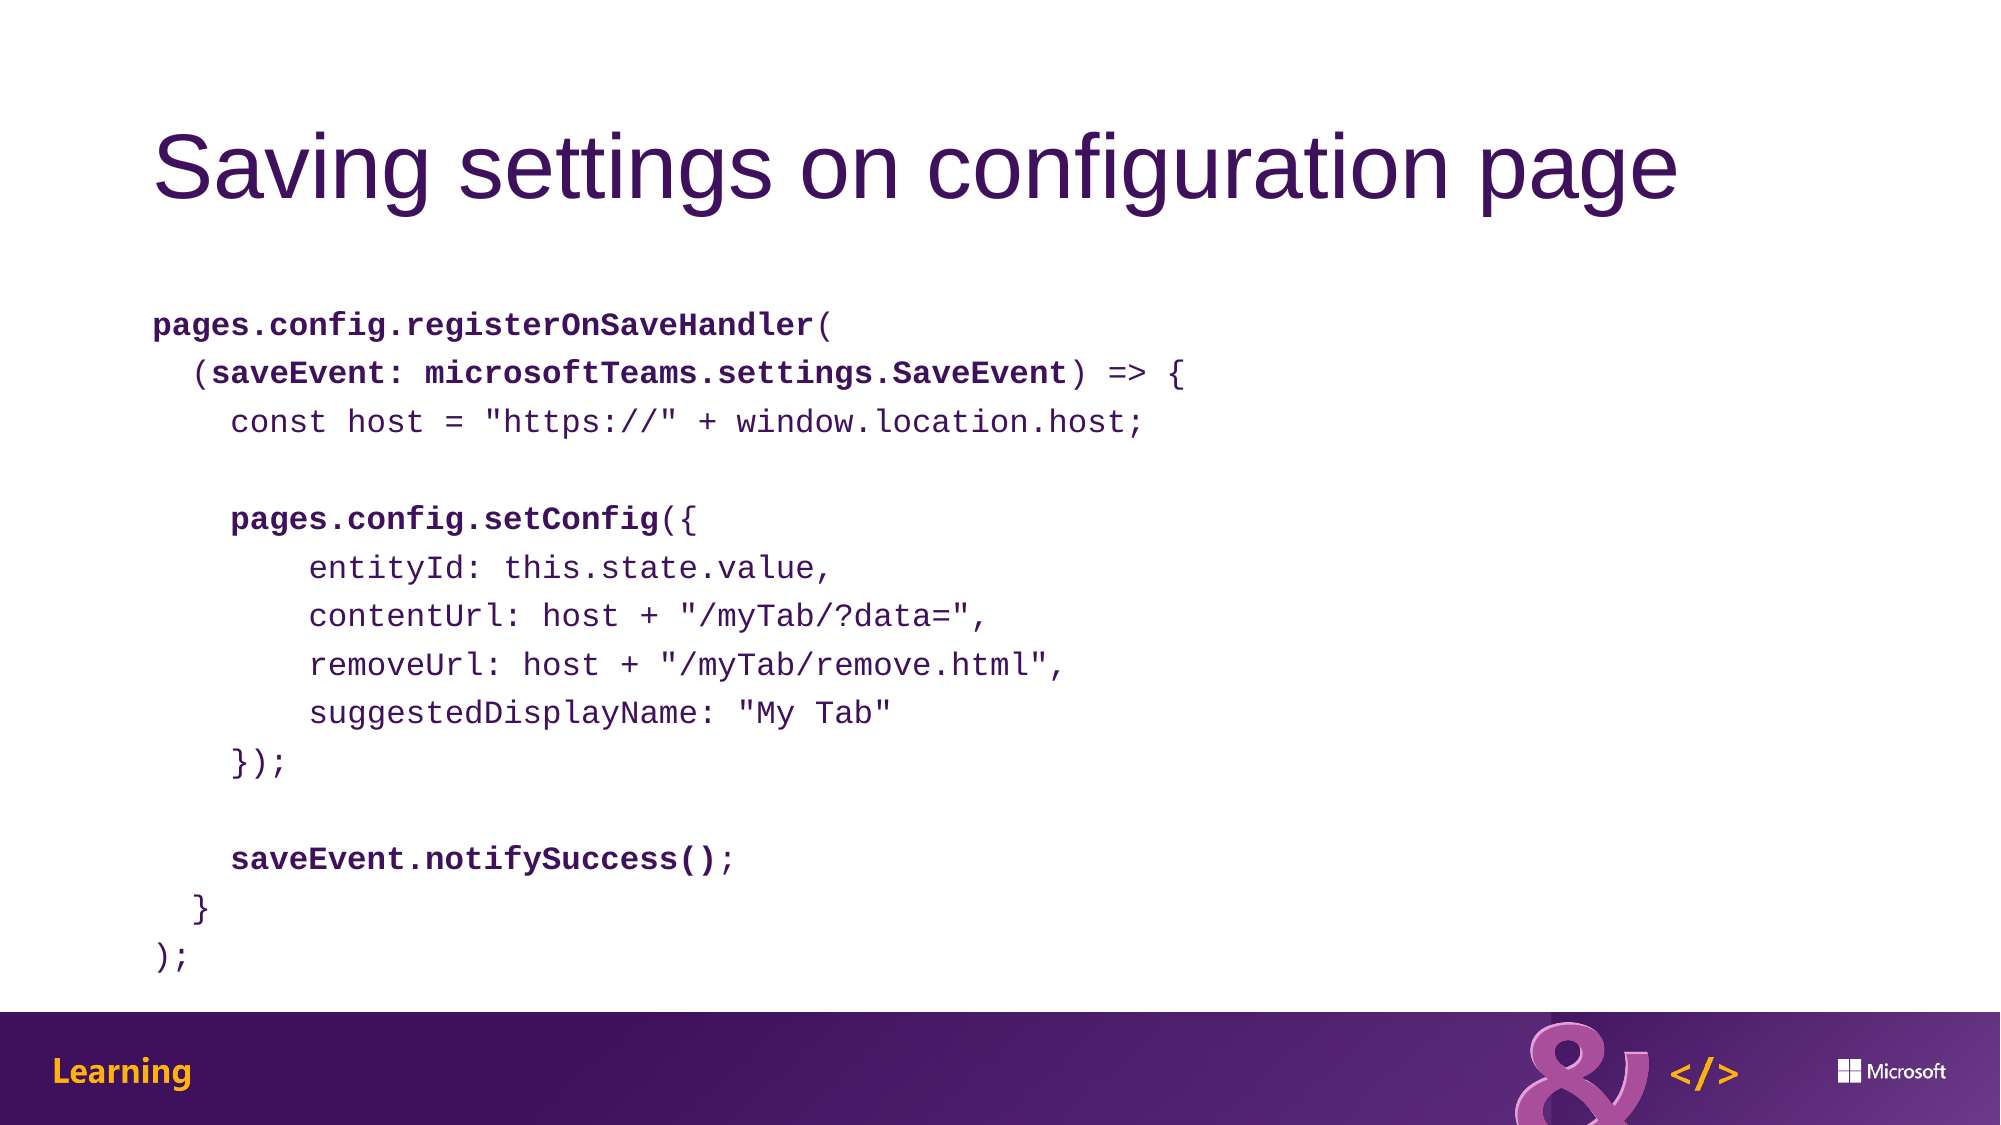

# Saving settings on configuration page
pages.config.registerOnSaveHandler(
  (saveEvent: microsoftTeams.settings.SaveEvent) => {
    const host = "https://" + window.location.host;

    pages.config.setConfig({
        entityId: this.state.value,
        contentUrl: host + "/myTab/?data=",
        removeUrl: host + "/myTab/remove.html",
        suggestedDisplayName: "My Tab"
    });

    saveEvent.notifySuccess();
  }
);